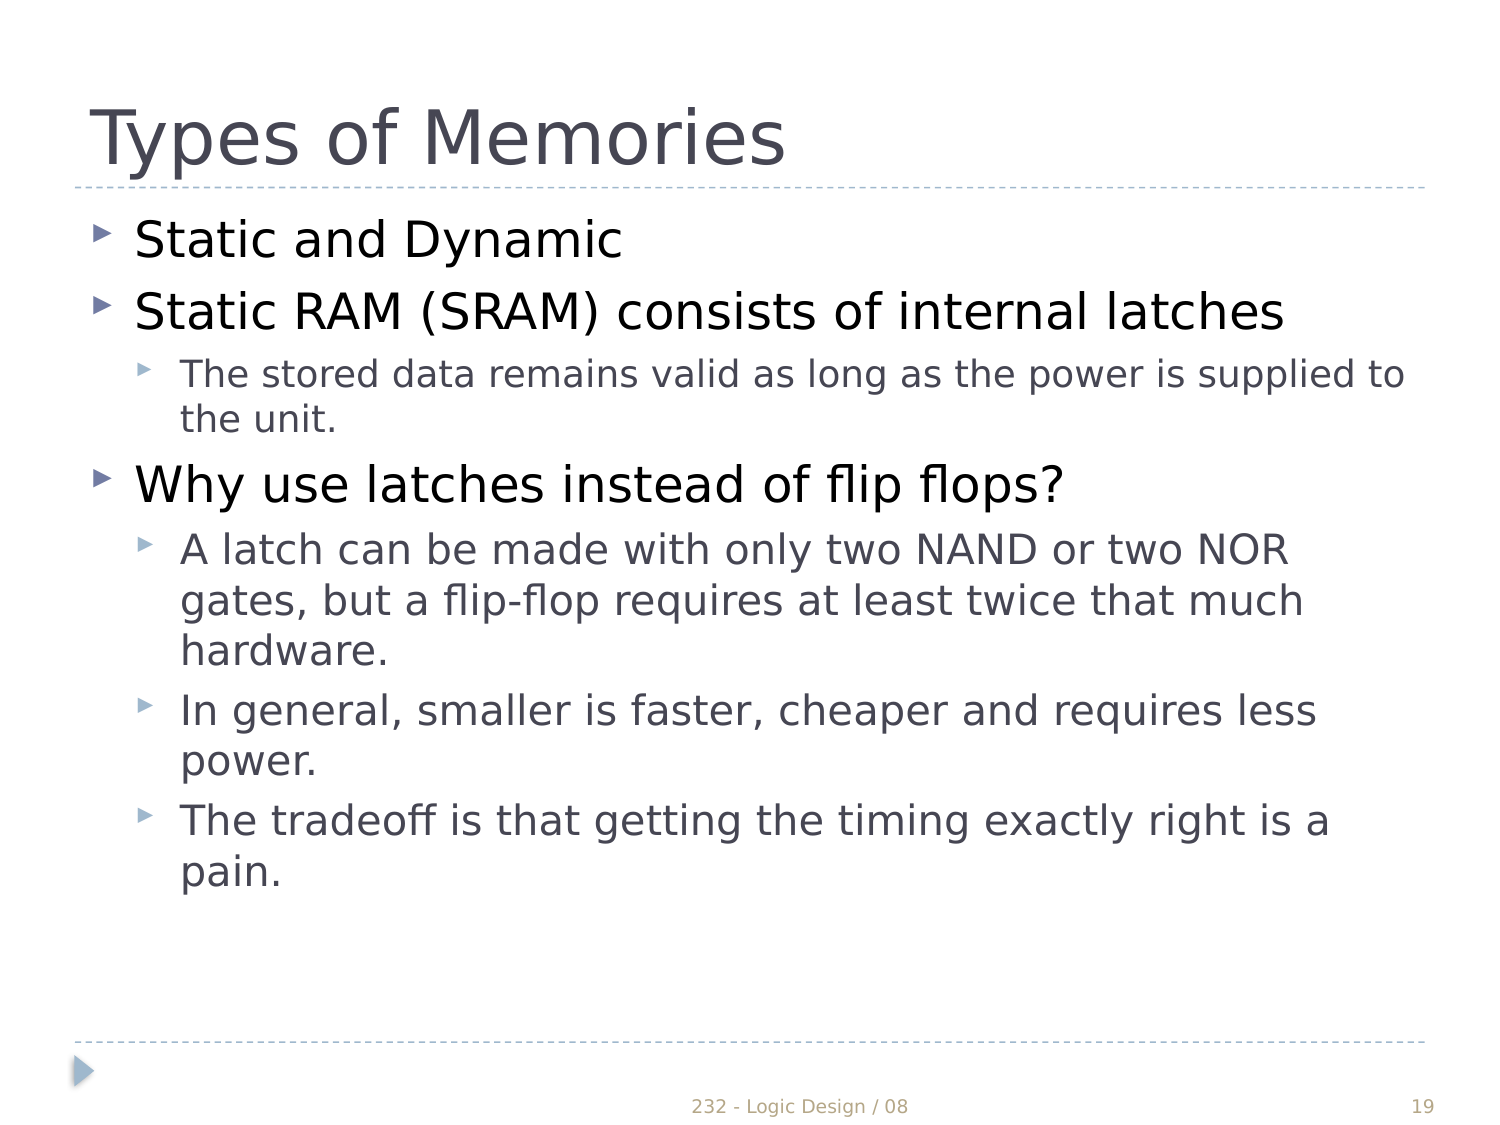

Types of Memories
Static and Dynamic
Static RAM (SRAM) consists of internal latches
The stored data remains valid as long as the power is supplied to the unit.
Why use latches instead of flip flops?
A latch can be made with only two NAND or two NOR gates, but a flip-flop requires at least twice that much hardware.
In general, smaller is faster, cheaper and requires less power.
The tradeoff is that getting the timing exactly right is a pain.

232 - Logic Design / 08
19